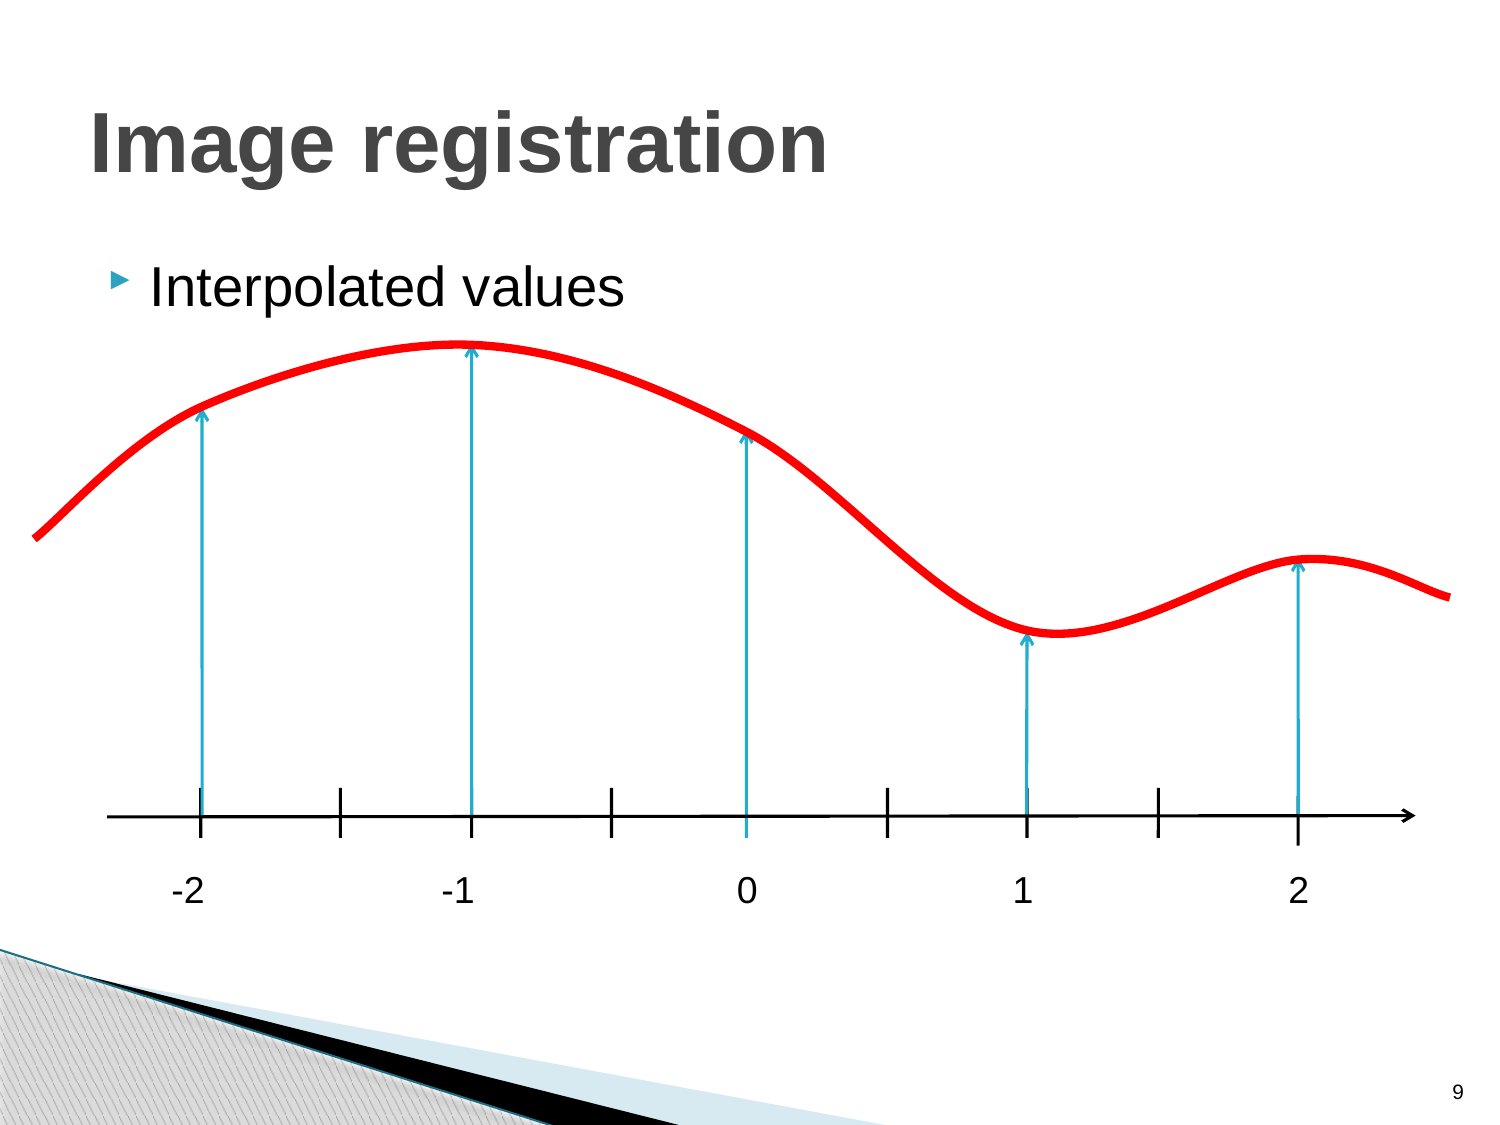

# Image registration
Interpolated values

-2
-1
0
1
2
9